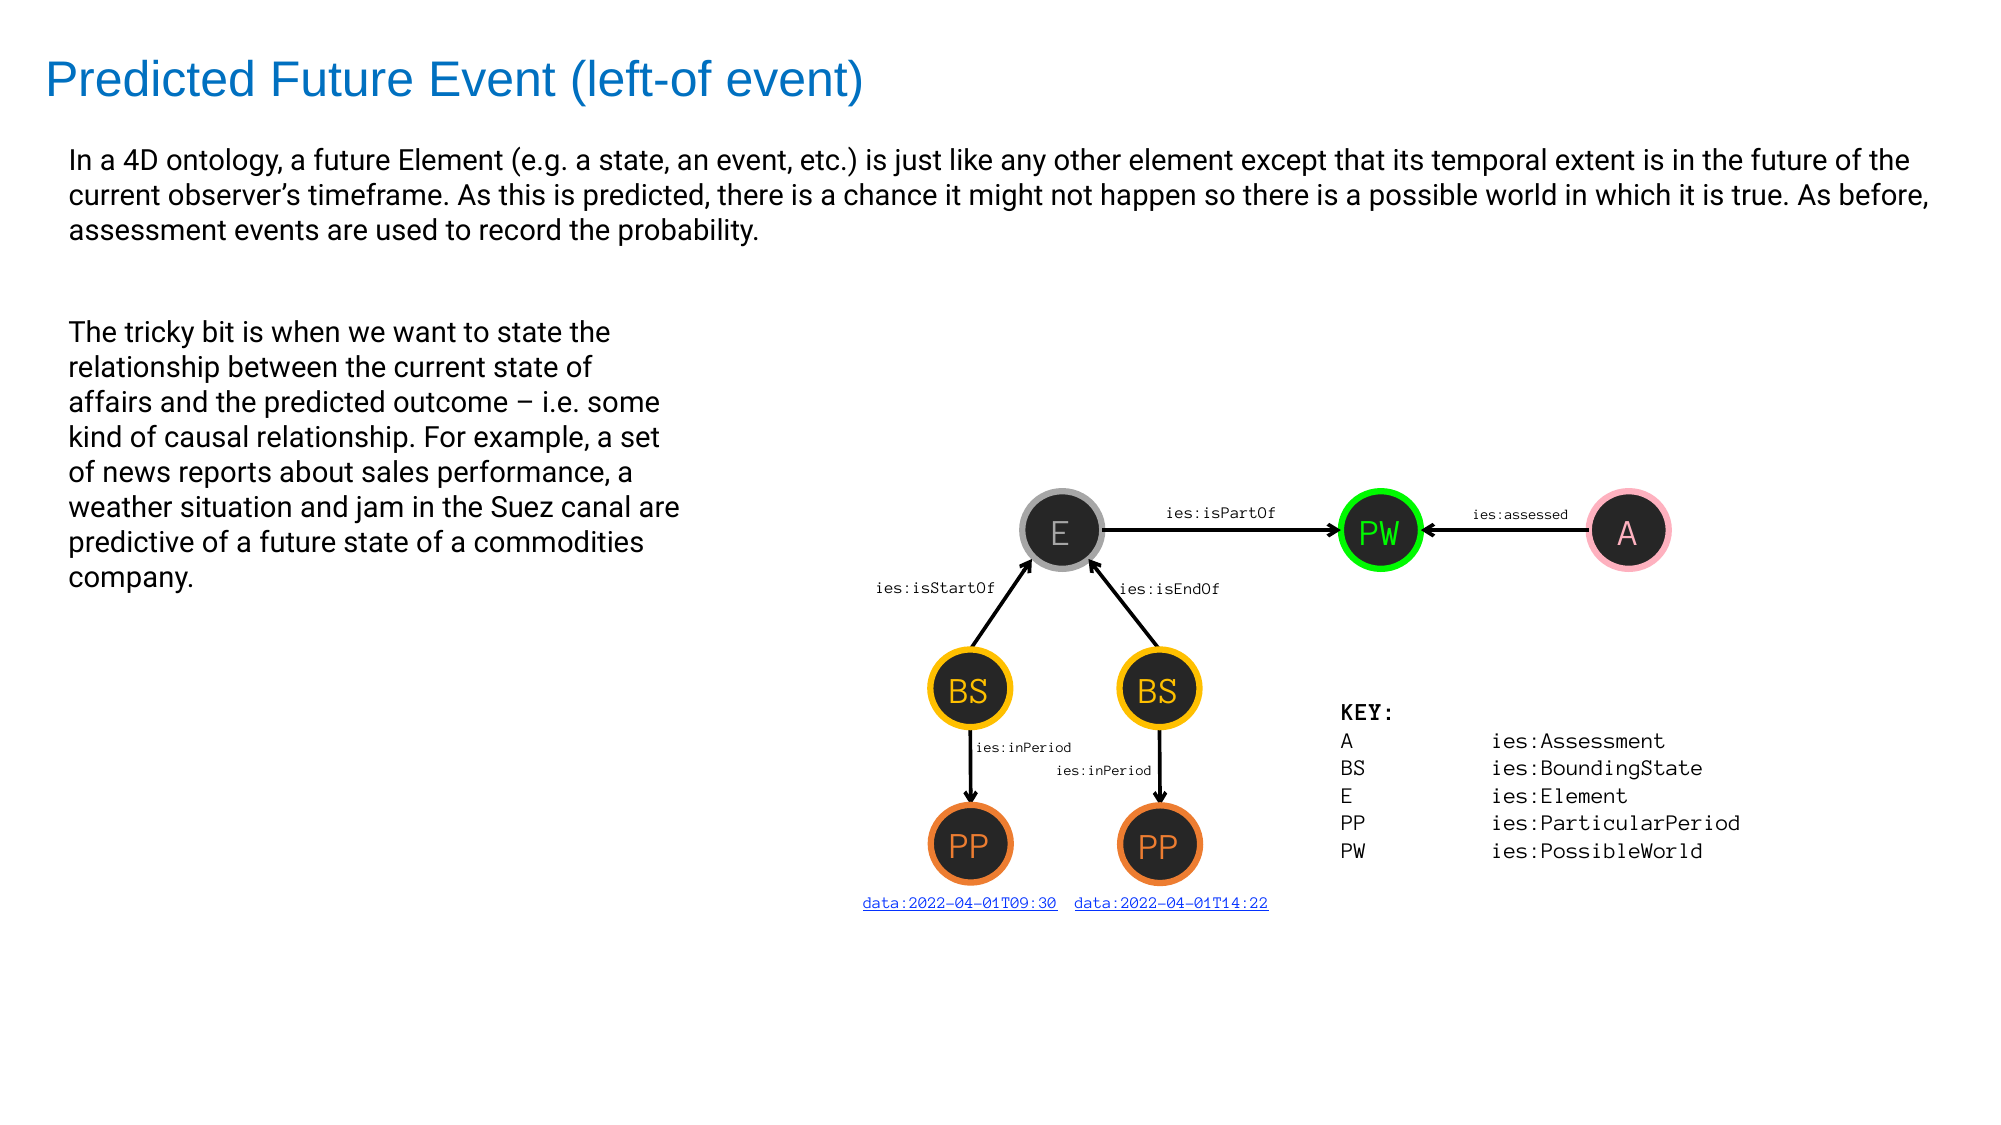

Predicted Future Event (left-of event)
In a 4D ontology, a future Element (e.g. a state, an event, etc.) is just like any other element except that its temporal extent is in the future of the current observer’s timeframe. As this is predicted, there is a chance it might not happen so there is a possible world in which it is true. As before, assessment events are used to record the probability.
The tricky bit is when we want to state the relationship between the current state of affairs and the predicted outcome – i.e. some kind of causal relationship. For example, a set of news reports about sales performance, a weather situation and jam in the Suez canal are predictive of a future state of a commodities company.
E
PW
A
ies:isPartOf
ies:assessed
ies:isStartOf
ies:isEndOf
BS
BS
KEY:
A	ies:Assessment
BS	ies:BoundingState
E	ies:Element
PP	ies:ParticularPeriod
PW	ies:PossibleWorld
ies:inPeriod
ies:inPeriod
PP
PP
data:2022-04-01T09:30
data:2022-04-01T14:22